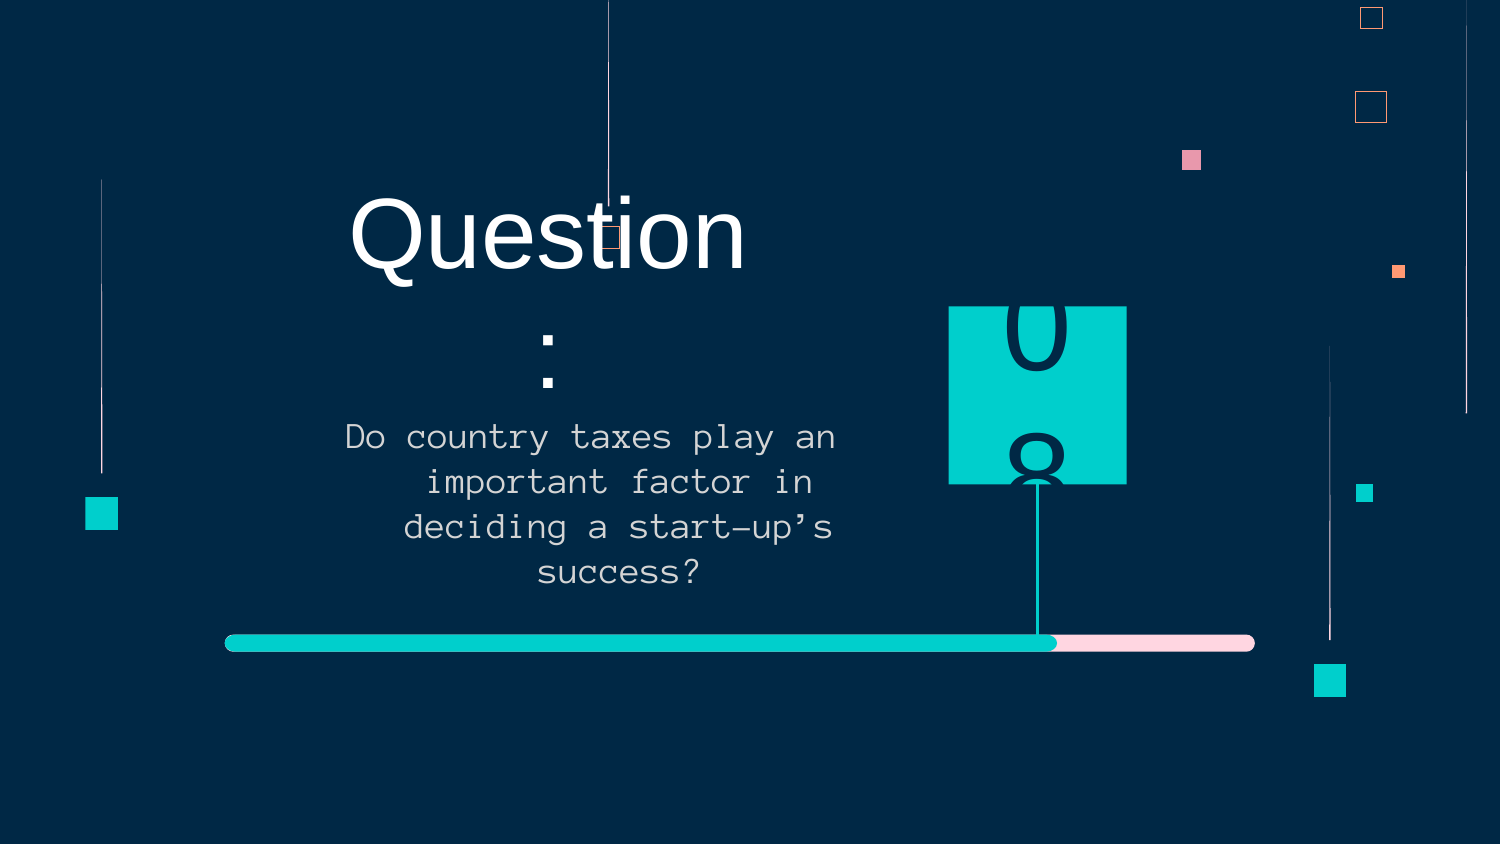

# Question:

08
Do country taxes play an important factor in deciding a start-up’s success?